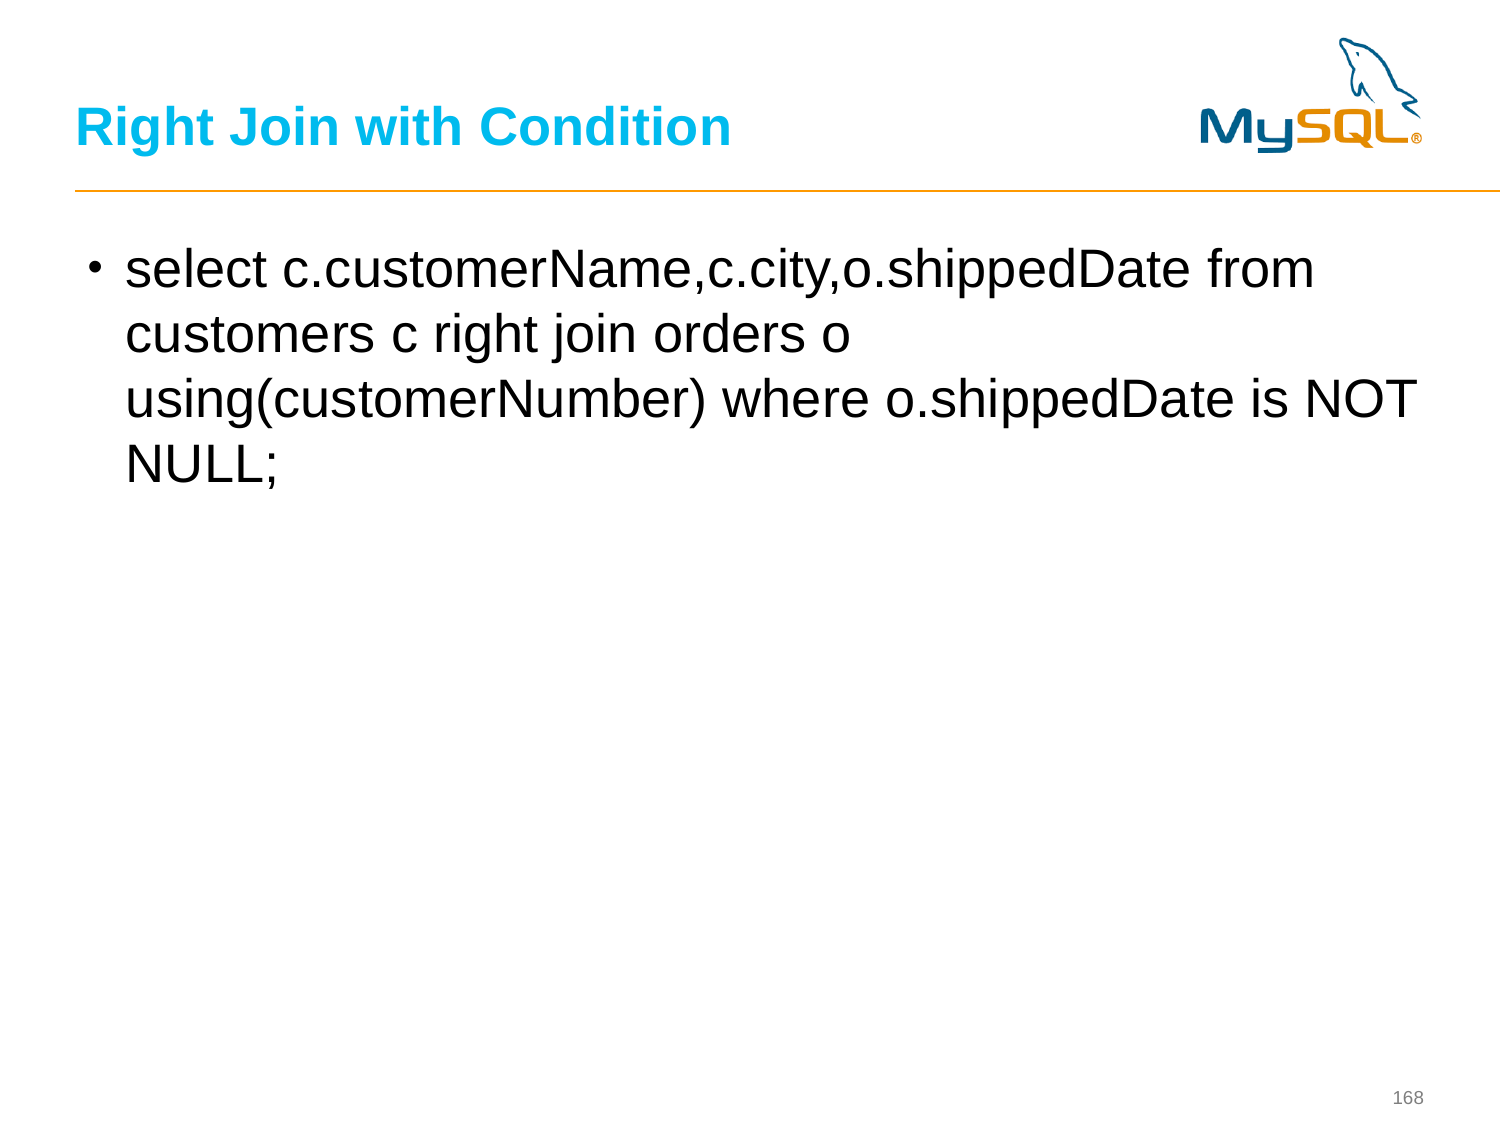

# Right Join with Condition
select c.customerName,c.city,o.shippedDate from customers c right join orders o using(customerNumber) where o.shippedDate is NOT NULL;